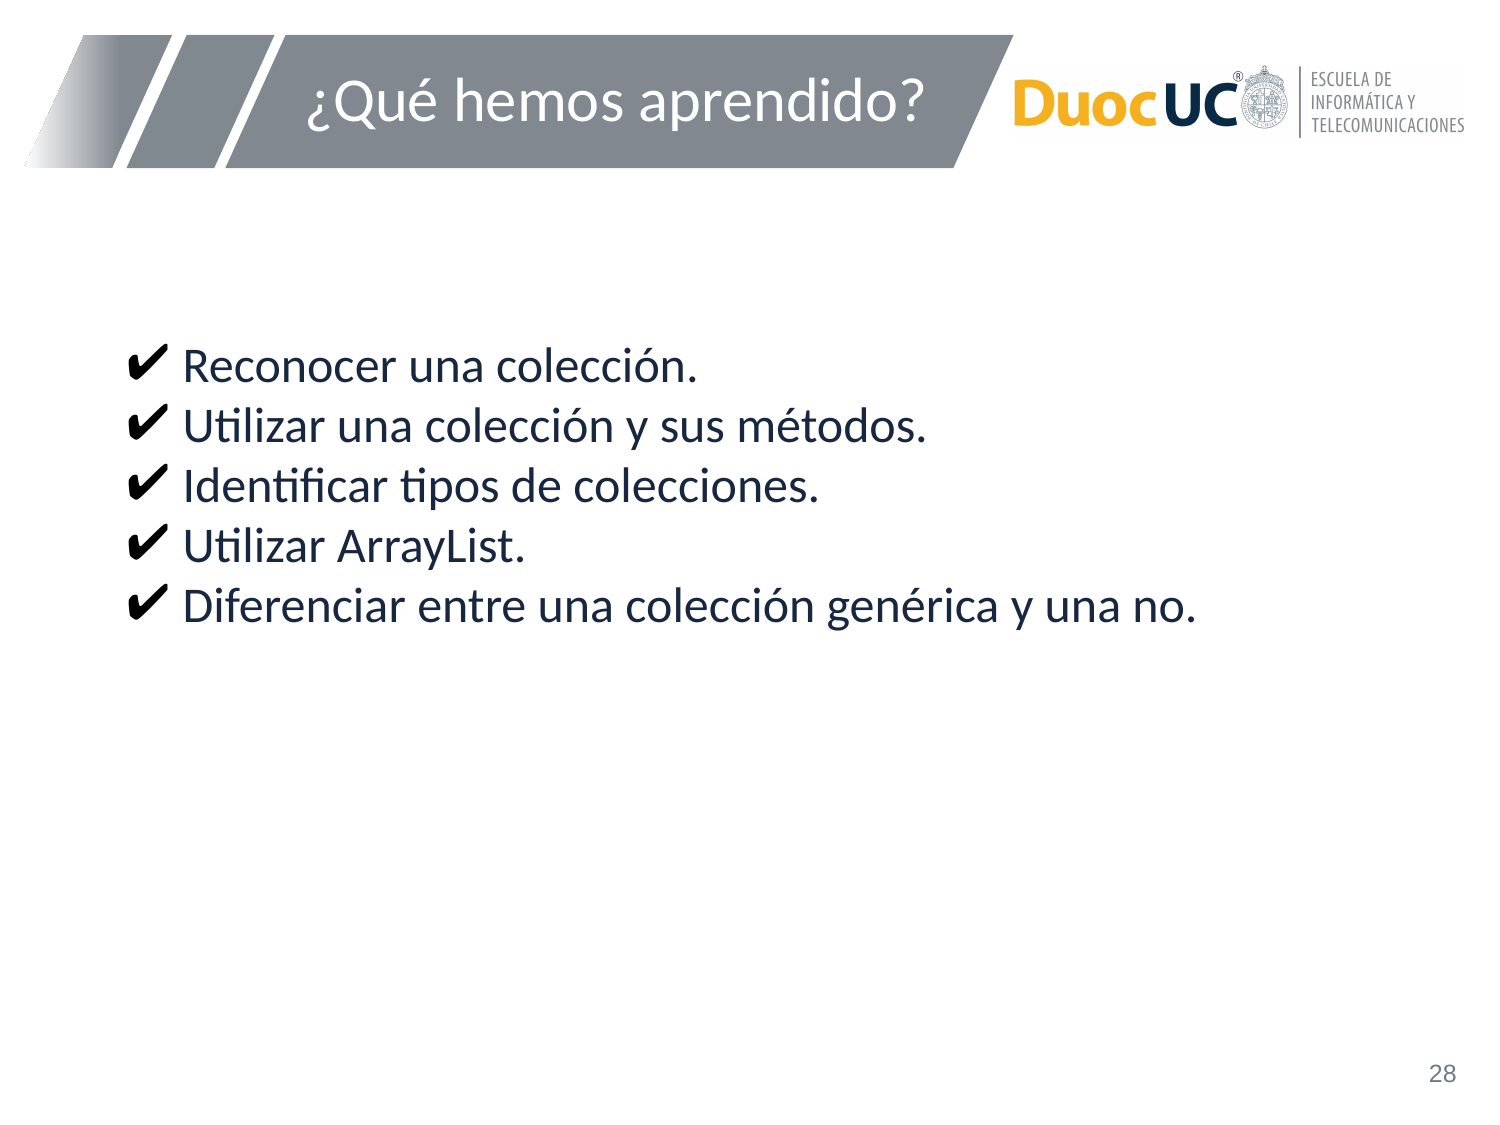

# ¿Qué hemos aprendido?
Reconocer una colección.
Utilizar una colección y sus métodos.
Identificar tipos de colecciones.
Utilizar ArrayList.
Diferenciar entre una colección genérica y una no.